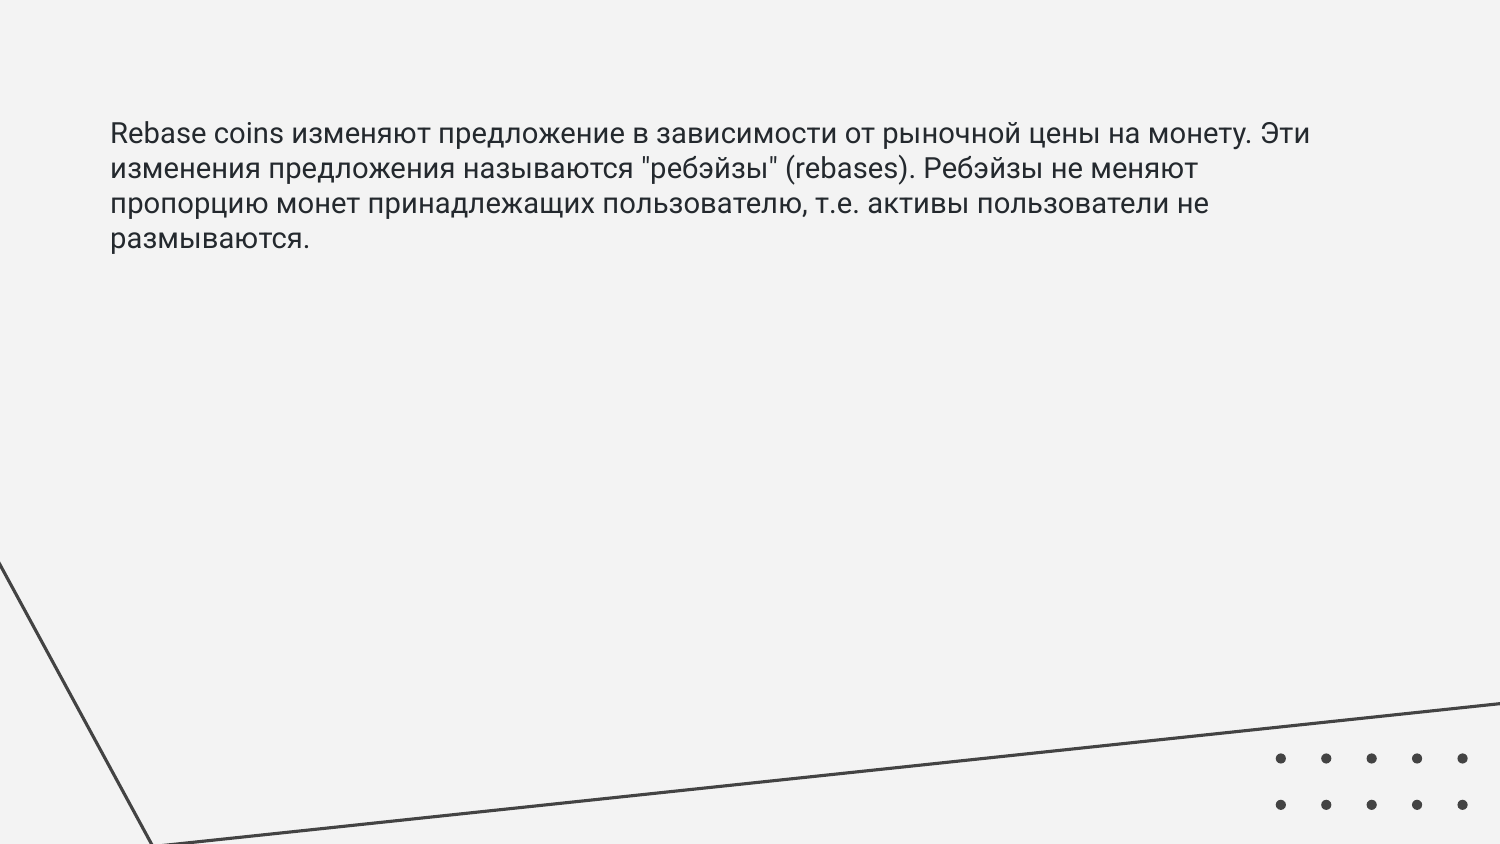

Rebase coins изменяют предложение в зависимости от рыночной цены на монету. Эти изменения предложения называются "ребэйзы" (rebases). Ребэйзы не меняют пропорцию монет принадлежащих пользователю, т.е. активы пользователи не размываются.